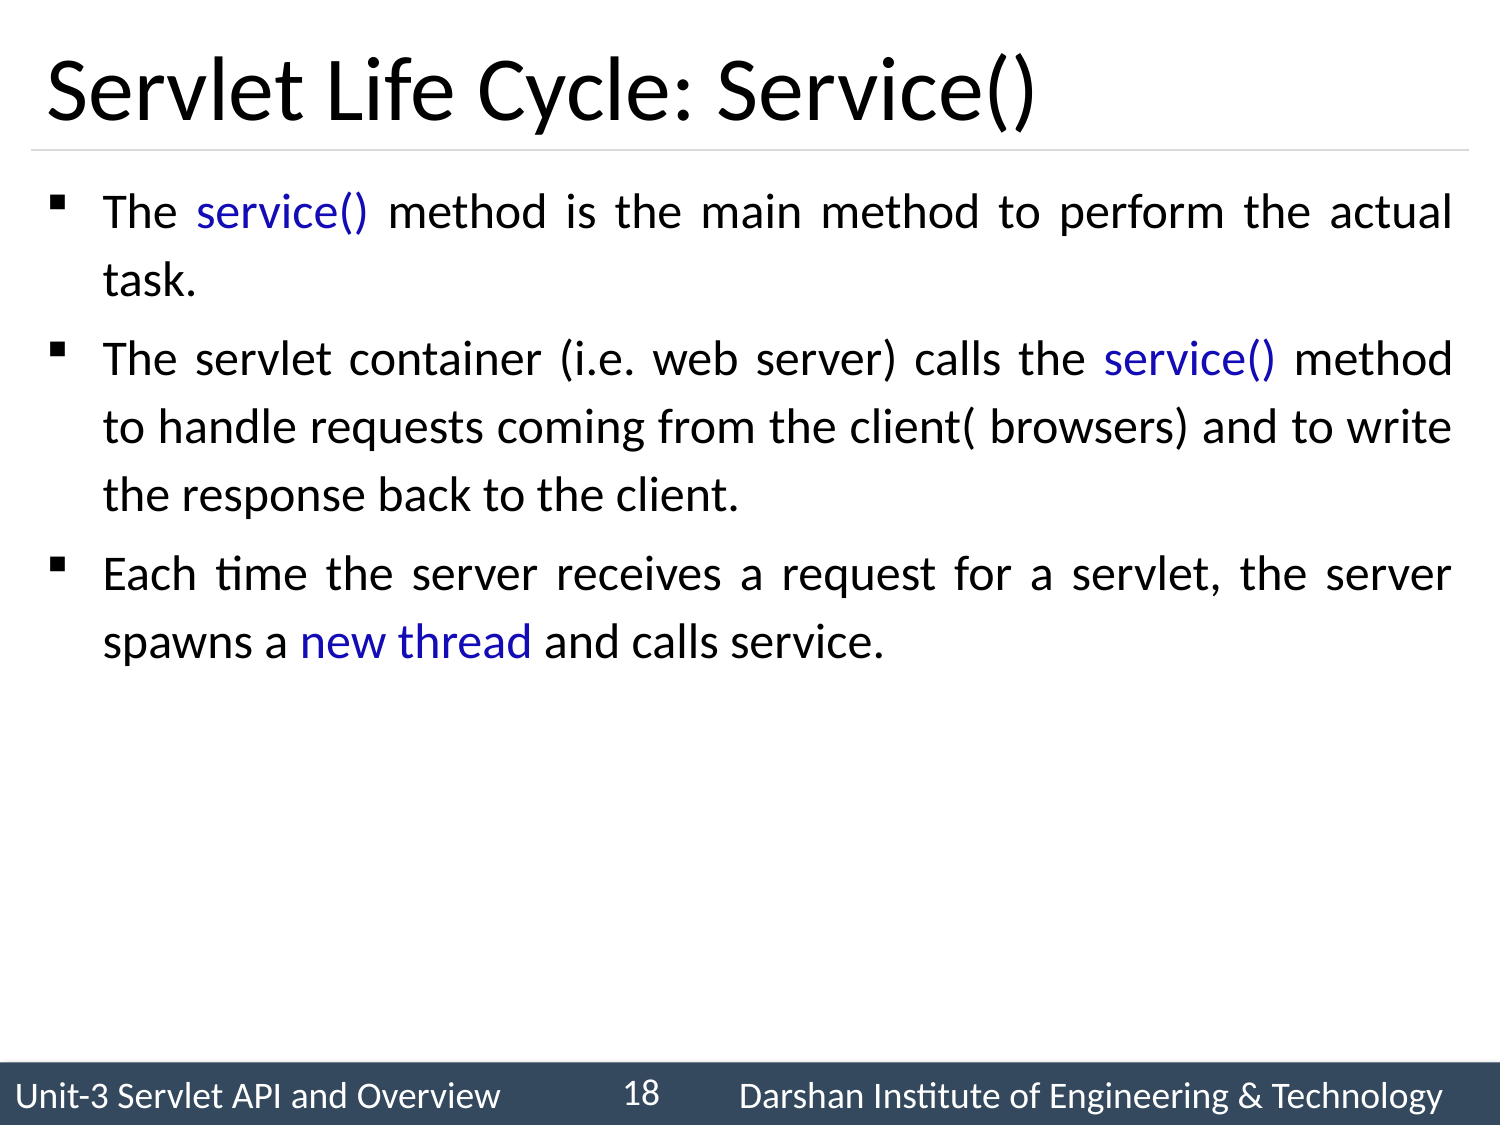

# Servlet Life Cycle: Service()
The service() method is the main method to perform the actual task.
The servlet container (i.e. web server) calls the service() method to handle requests coming from the client( browsers) and to write the response back to the client.
Each time the server receives a request for a servlet, the server spawns a new thread and calls service.

18